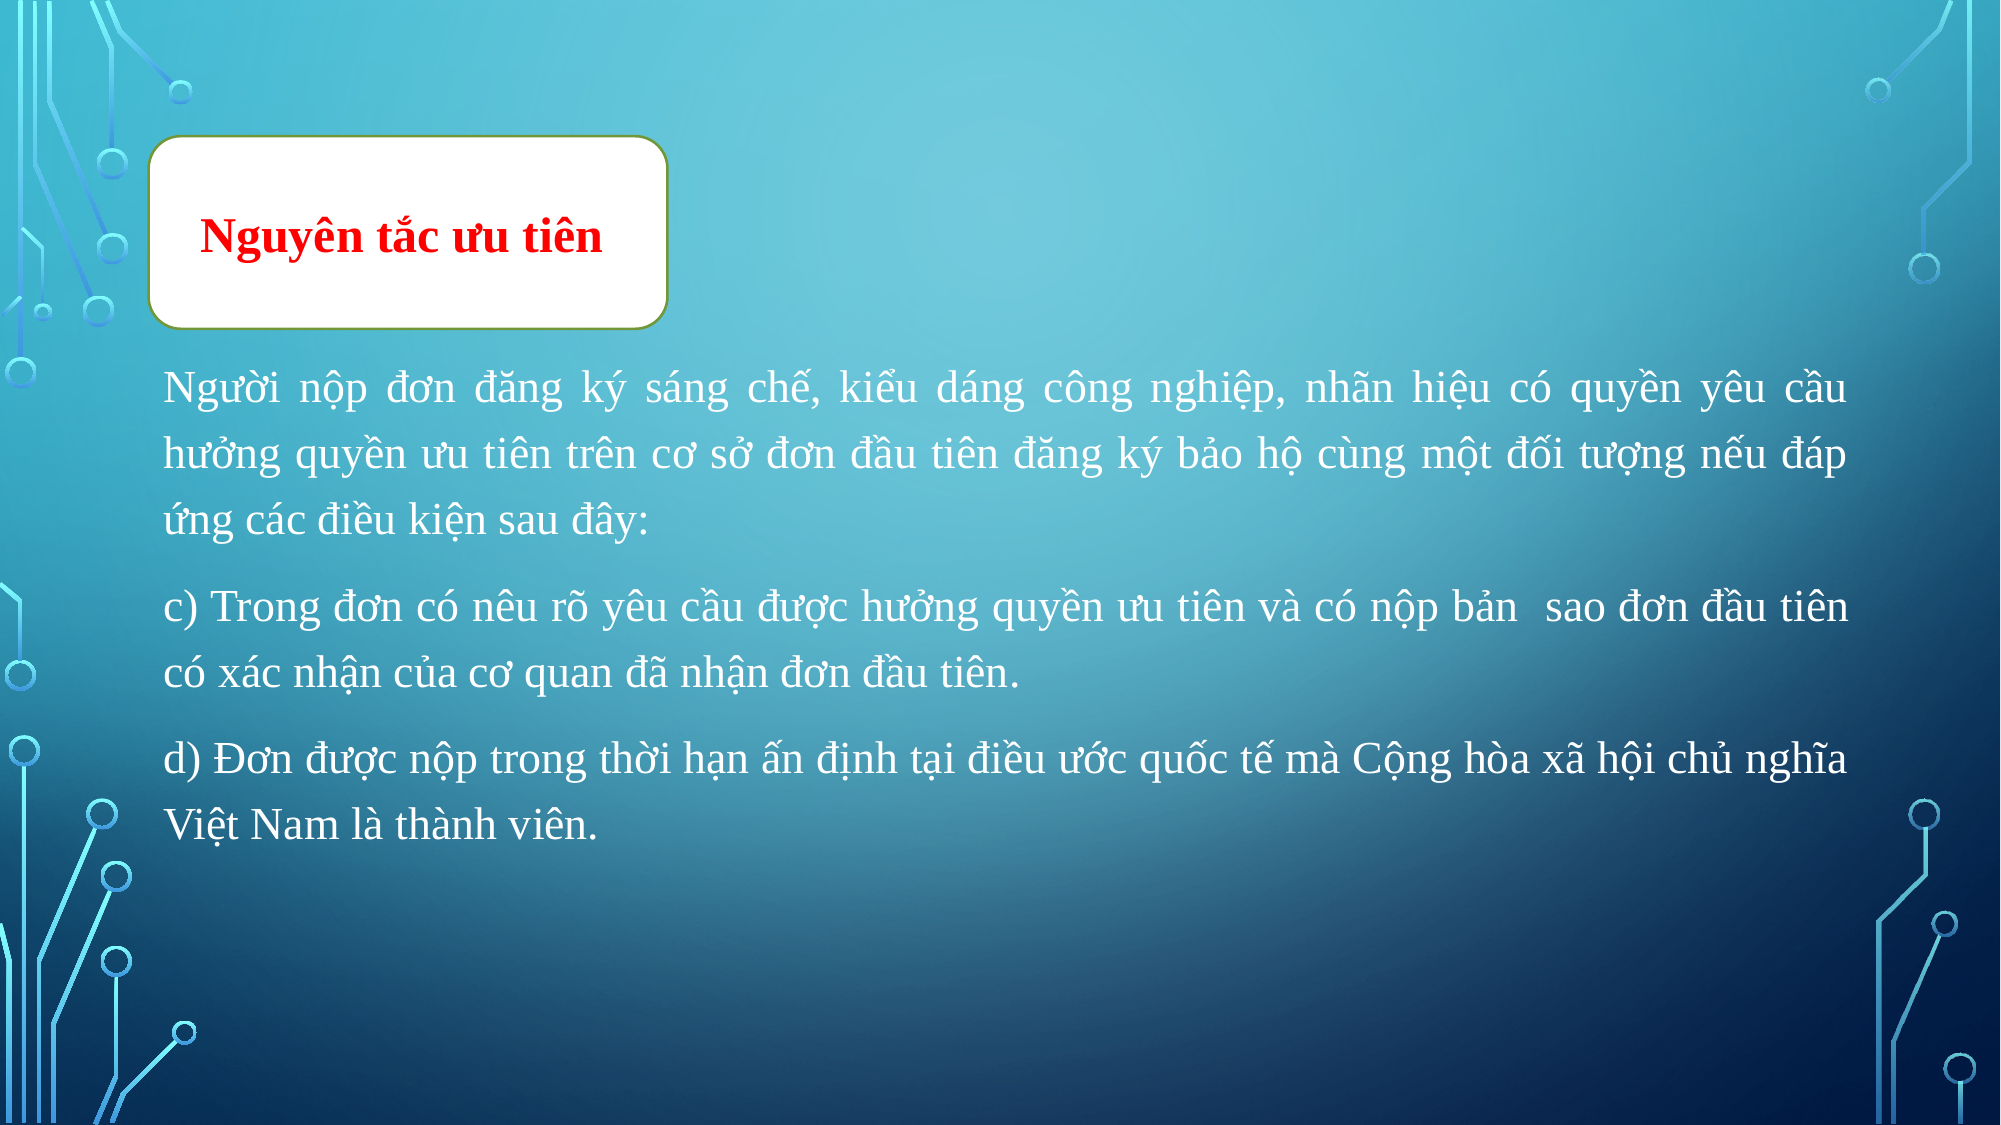

Nguyên tắc ưu tiên
Người nộp đơn đăng ký sáng chế, kiểu dáng công nghiệp, nhãn hiệu có quyền yêu cầu hưởng quyền ưu tiên trên cơ sở đơn đầu tiên đăng ký bảo hộ cùng một đối tượng nếu đáp ứng các điều kiện sau đây:
c) Trong đơn có nêu rõ yêu cầu được hưởng quyền ưu tiên và có nộp bản  sao đơn đầu tiên có xác nhận của cơ quan đã nhận đơn đầu tiên.
d) Đơn được nộp trong thời hạn ấn định tại điều ước quốc tế mà Cộng hòa xã hội chủ nghĩa Việt Nam là thành viên.